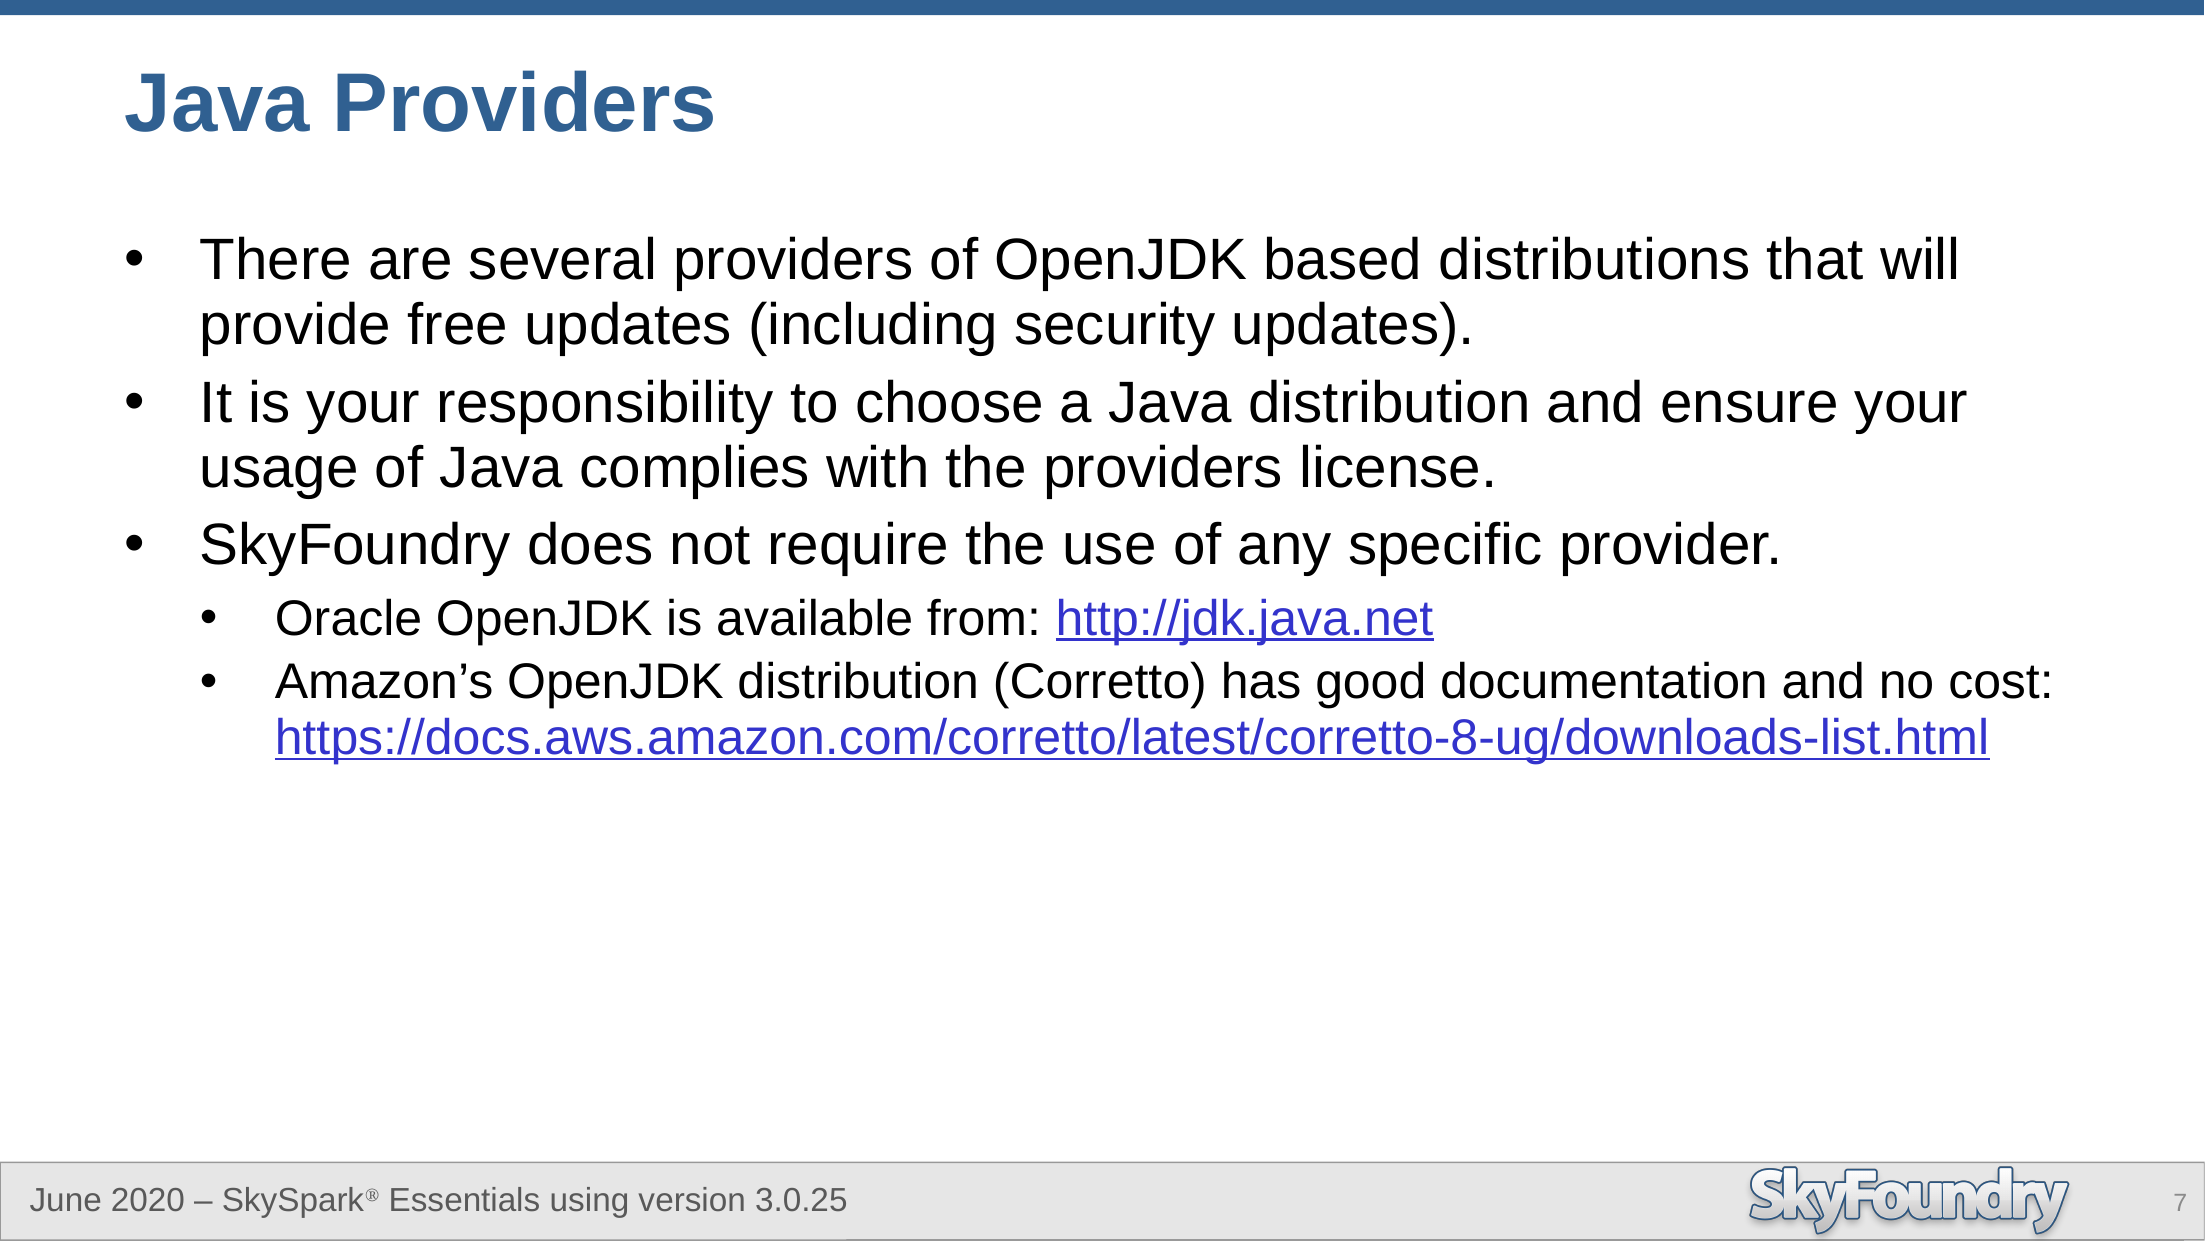

# Java Providers
There are several providers of OpenJDK based distributions that will provide free updates (including security updates).
It is your responsibility to choose a Java distribution and ensure your usage of Java complies with the providers license.
SkyFoundry does not require the use of any specific provider.
Oracle OpenJDK is available from: http://jdk.java.net
Amazon’s OpenJDK distribution (Corretto) has good documentation and no cost: https://docs.aws.amazon.com/corretto/latest/corretto-8-ug/downloads-list.html

7